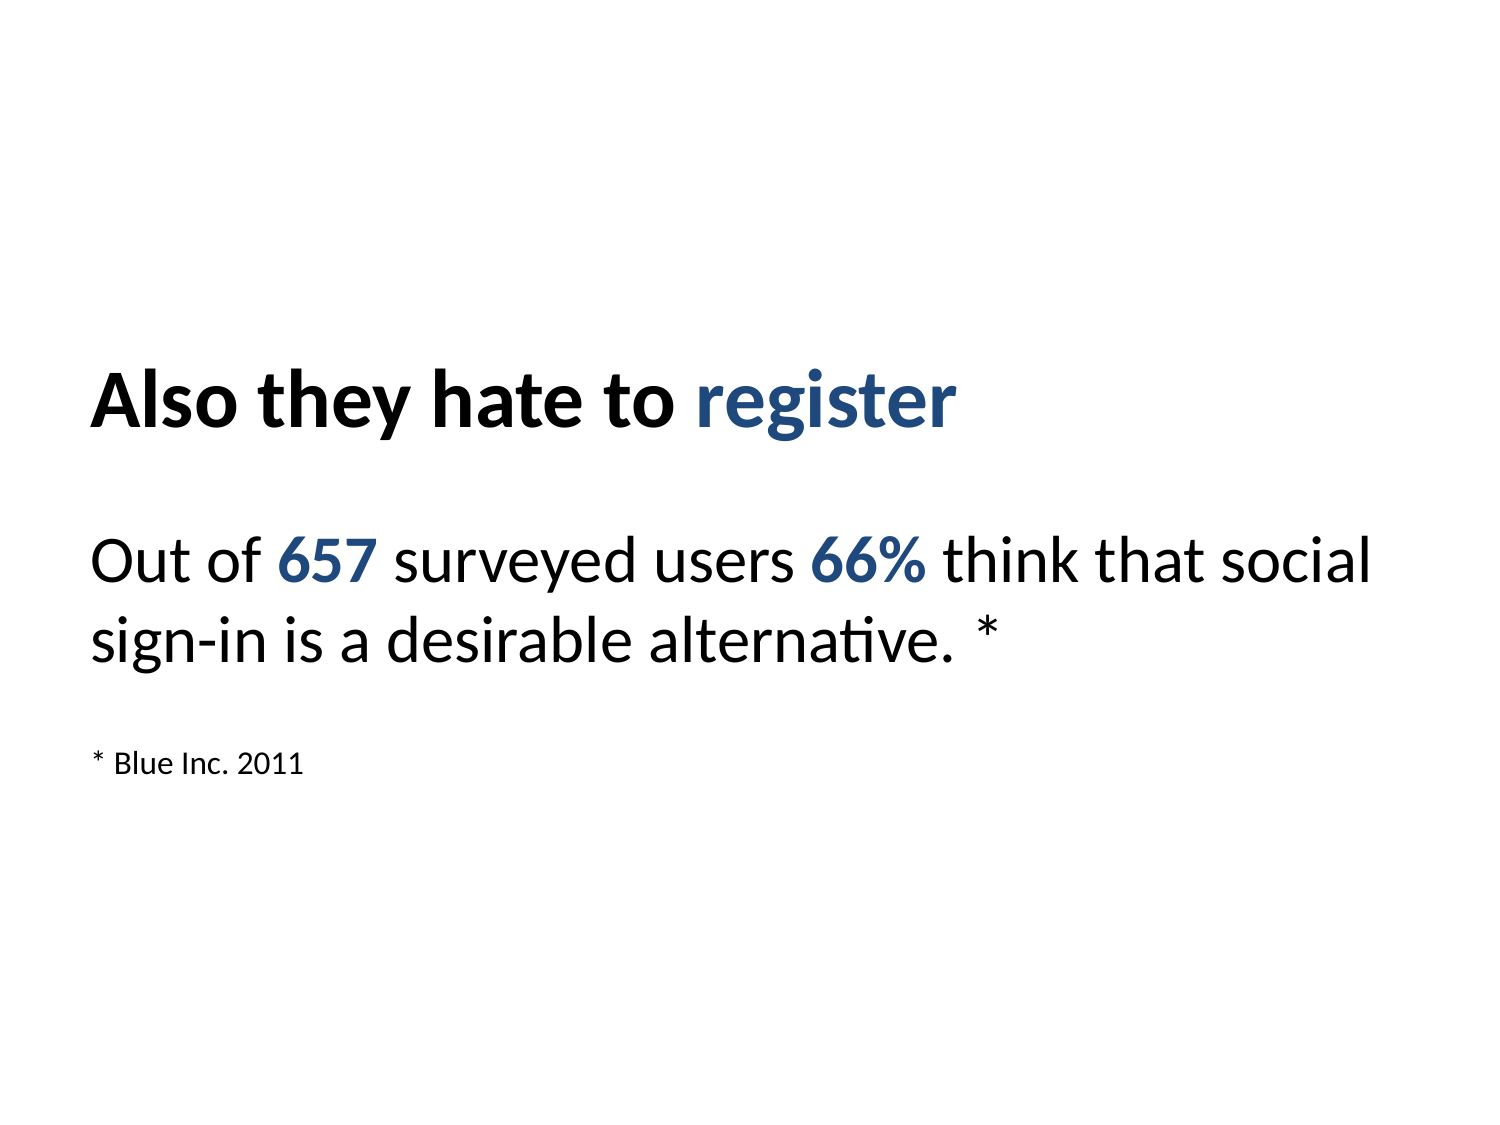

Also they hate to register

Out of 657 surveyed users 66% think that social sign-in is a desirable alternative. *

* Blue Inc. 2011